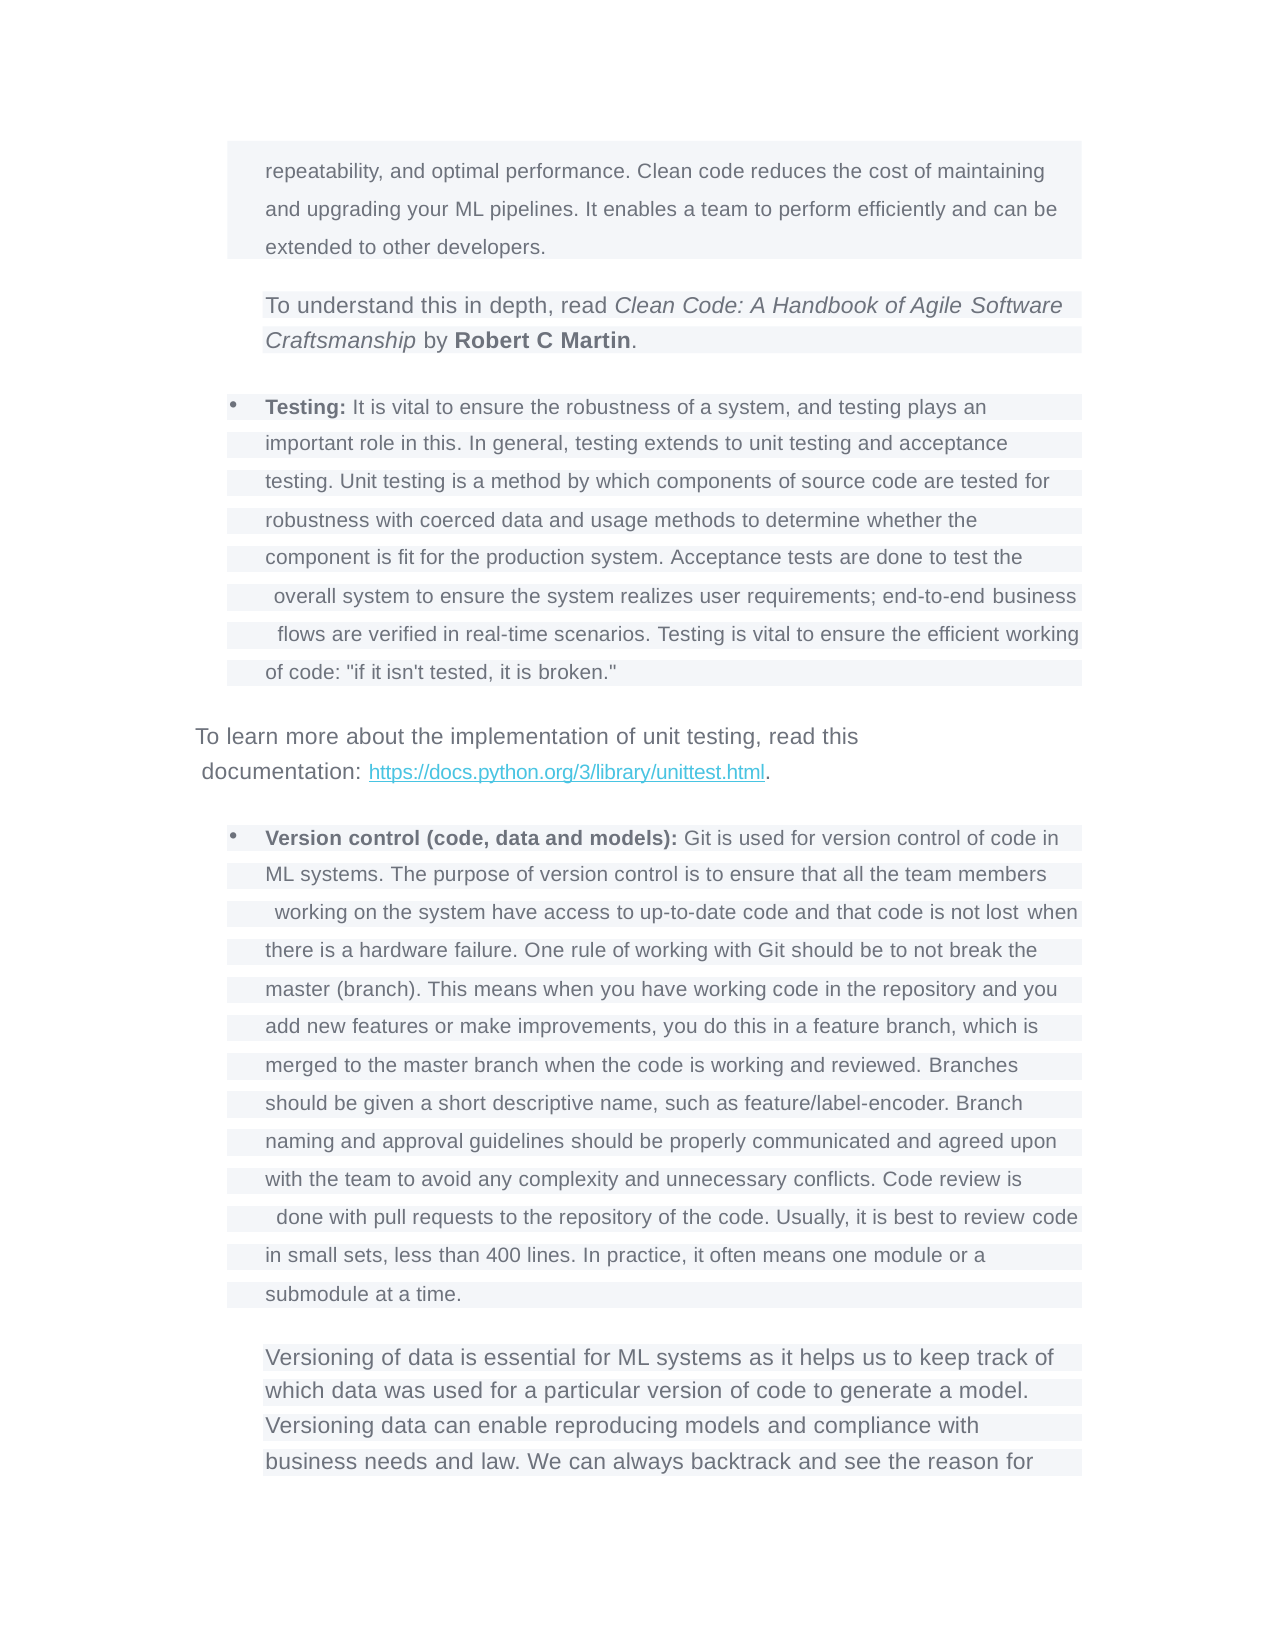

repeatability, and optimal performance. Clean code reduces the cost of maintaining  and upgrading your ML pipelines. It enables a team to perform efficiently and can be  extended to other developers.
To understand this in depth, read Clean Code: A Handbook of Agile Software
Craftsmanship by Robert C Martin.
| Testing: It is vital to ensure the robustness of a system, and testing plays an |
| --- |
| important role in this. In general, testing extends to unit testing and acceptance |
| testing. Unit testing is a method by which components of source code are tested for |
| robustness with coerced data and usage methods to determine whether the |
| component is fit for the production system. Acceptance tests are done to test the |
| overall system to ensure the system realizes user requirements; end-to-end business |
| flows are verified in real-time scenarios. Testing is vital to ensure the efficient working |
| of code: "if it isn't tested, it is broken." |
To learn more about the implementation of unit testing, read this  documentation: https://docs.python.org/3/library/unittest.html.
| Version control (code, data and models): Git is used for version control of code in |
| --- |
| ML systems. The purpose of version control is to ensure that all the team members |
| working on the system have access to up-to-date code and that code is not lost when |
| there is a hardware failure. One rule of working with Git should be to not break the |
| master (branch). This means when you have working code in the repository and you |
| add new features or make improvements, you do this in a feature branch, which is |
| merged to the master branch when the code is working and reviewed. Branches |
| should be given a short descriptive name, such as feature/label-encoder. Branch |
| naming and approval guidelines should be properly communicated and agreed upon |
| with the team to avoid any complexity and unnecessary conflicts. Code review is |
| done with pull requests to the repository of the code. Usually, it is best to review code |
| in small sets, less than 400 lines. In practice, it often means one module or a |
| submodule at a time. |
| Versioning of data is essential for ML systems as it helps us to keep track of |
| --- |
| which data was used for a particular version of code to generate a model. |
| Versioning data can enable reproducing models and compliance with |
| business needs and law. We can always backtrack and see the reason for |